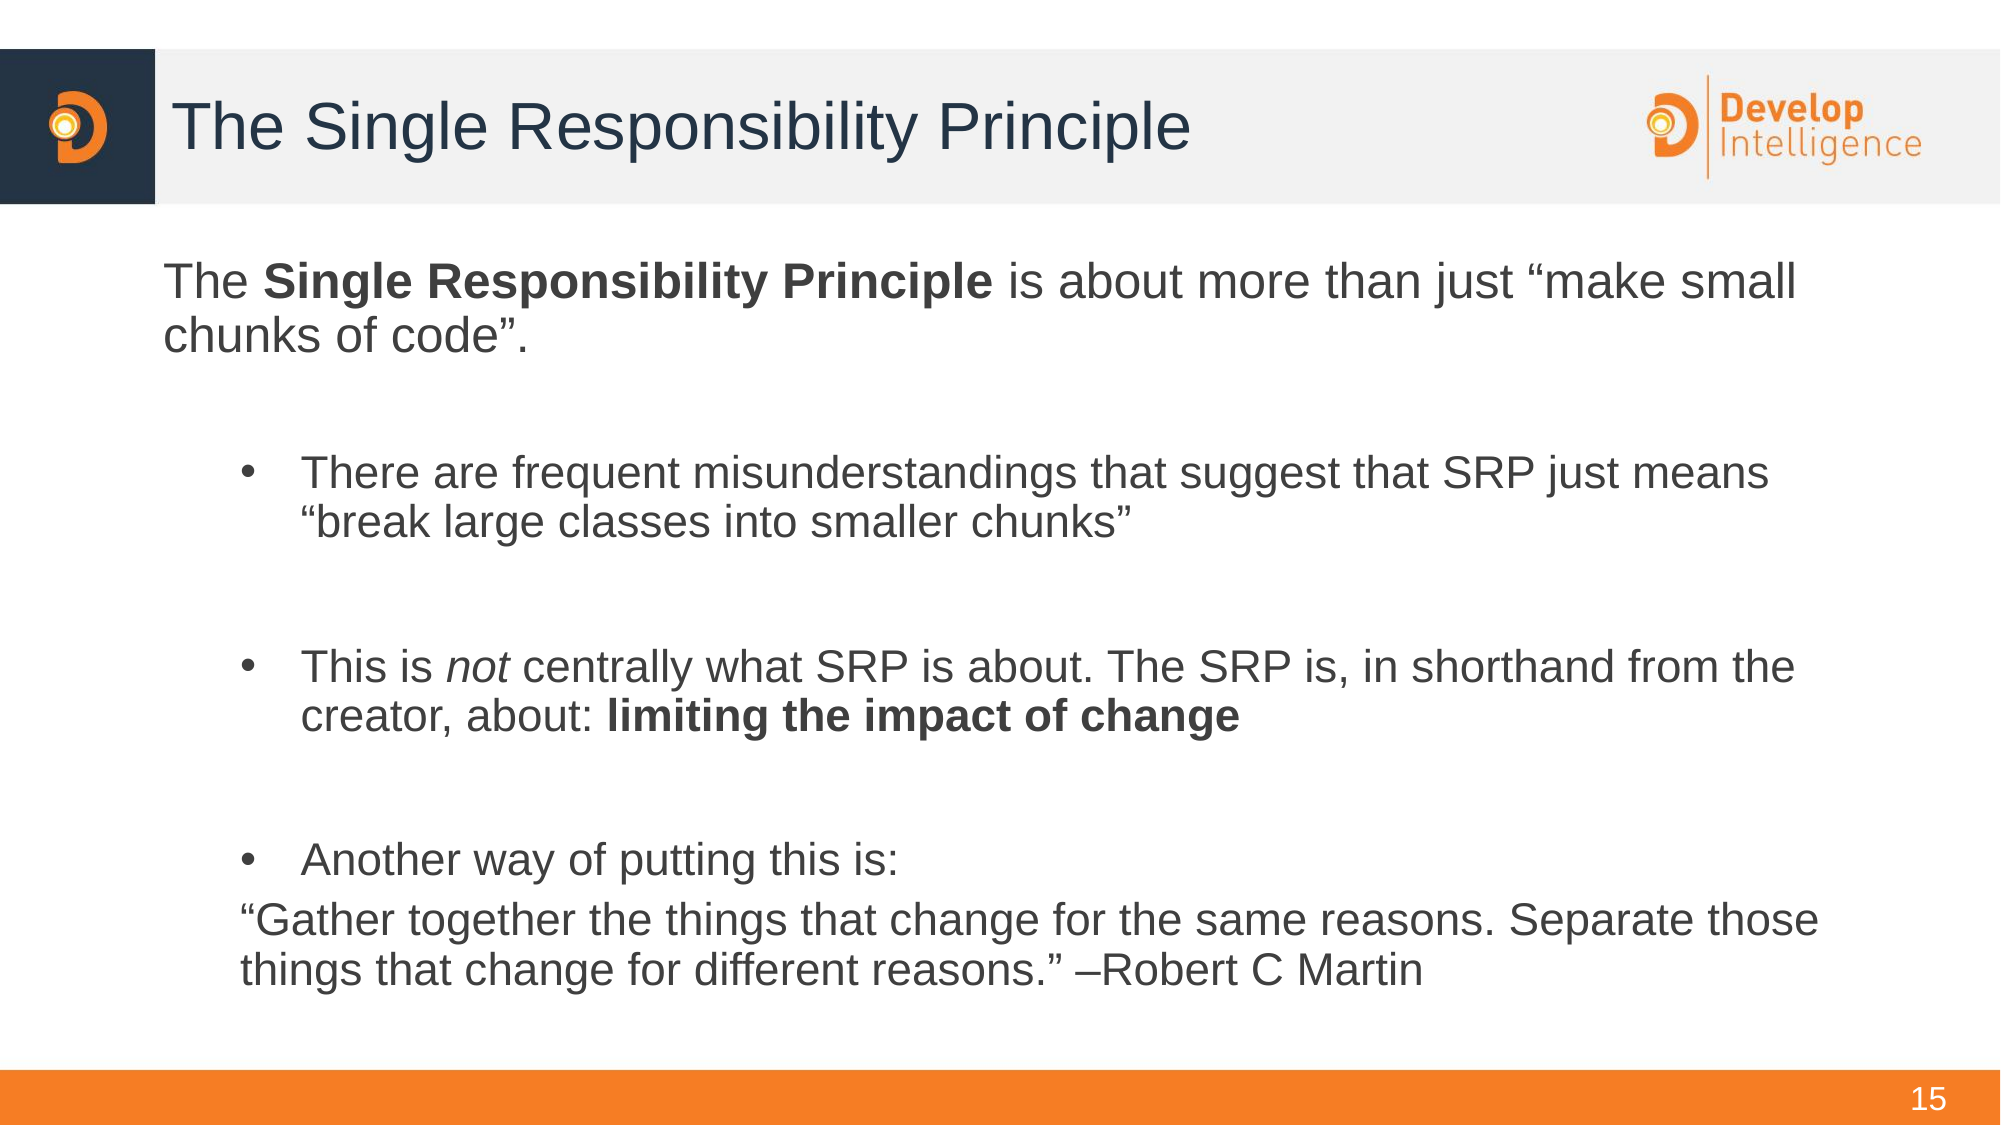

# The Single Responsibility Principle
The Single Responsibility Principle is about more than just “make small chunks of code”.

There are frequent misunderstandings that suggest that SRP just means “break large classes into smaller chunks”

This is not centrally what SRP is about. The SRP is, in shorthand from the creator, about: limiting the impact of change

Another way of putting this is:
“Gather together the things that change for the same reasons. Separate those things that change for different reasons.” –Robert C Martin

15